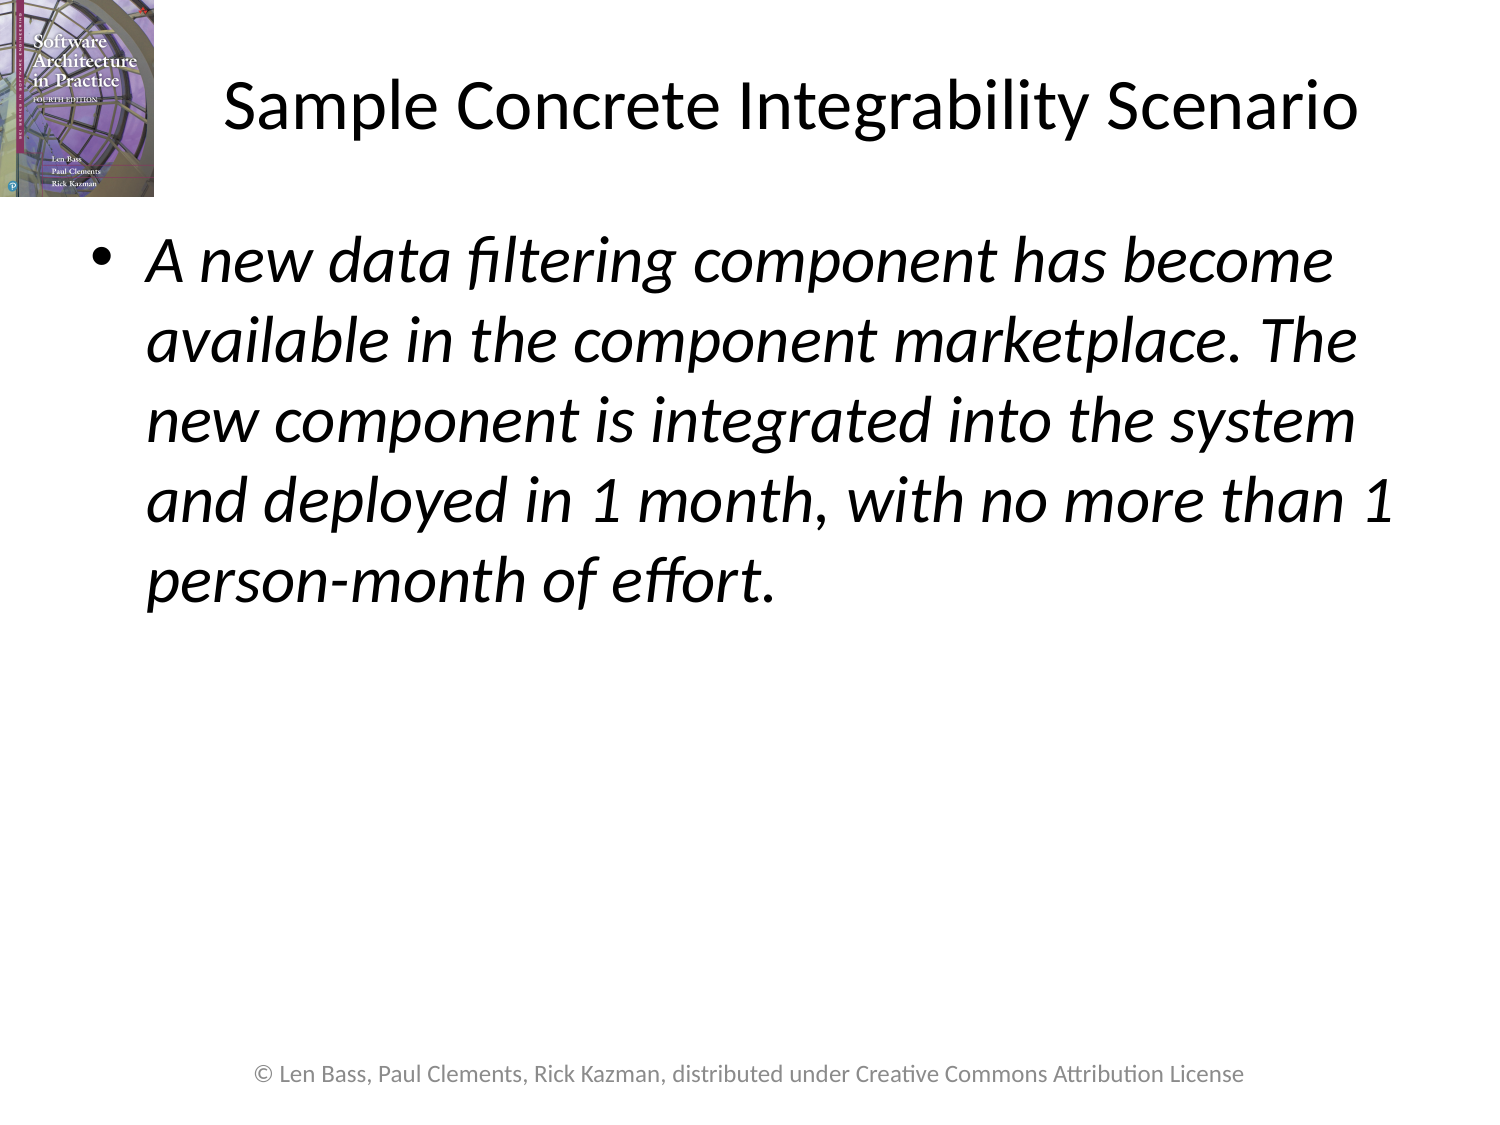

# Sample Concrete Integrability Scenario
A new data filtering component has become available in the component marketplace. The new component is integrated into the system and deployed in 1 month, with no more than 1 person-month of effort.
© Len Bass, Paul Clements, Rick Kazman, distributed under Creative Commons Attribution License